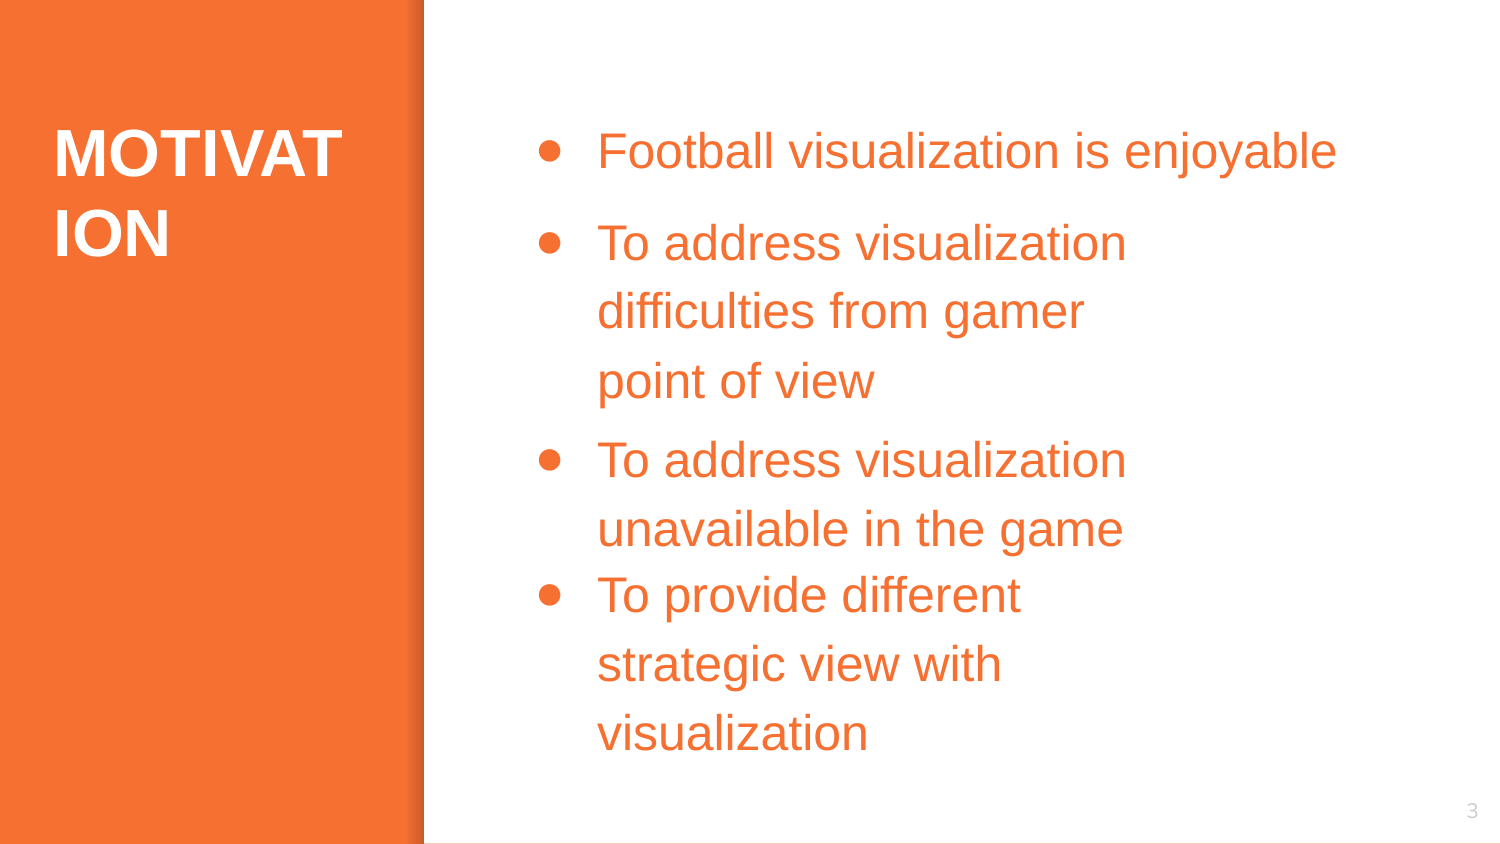

# MOTIVATION
Football visualization is enjoyable

To address visualization difficulties from gamer point of view

To address visualization unavailable in the game
To provide different strategic view with visualization
3